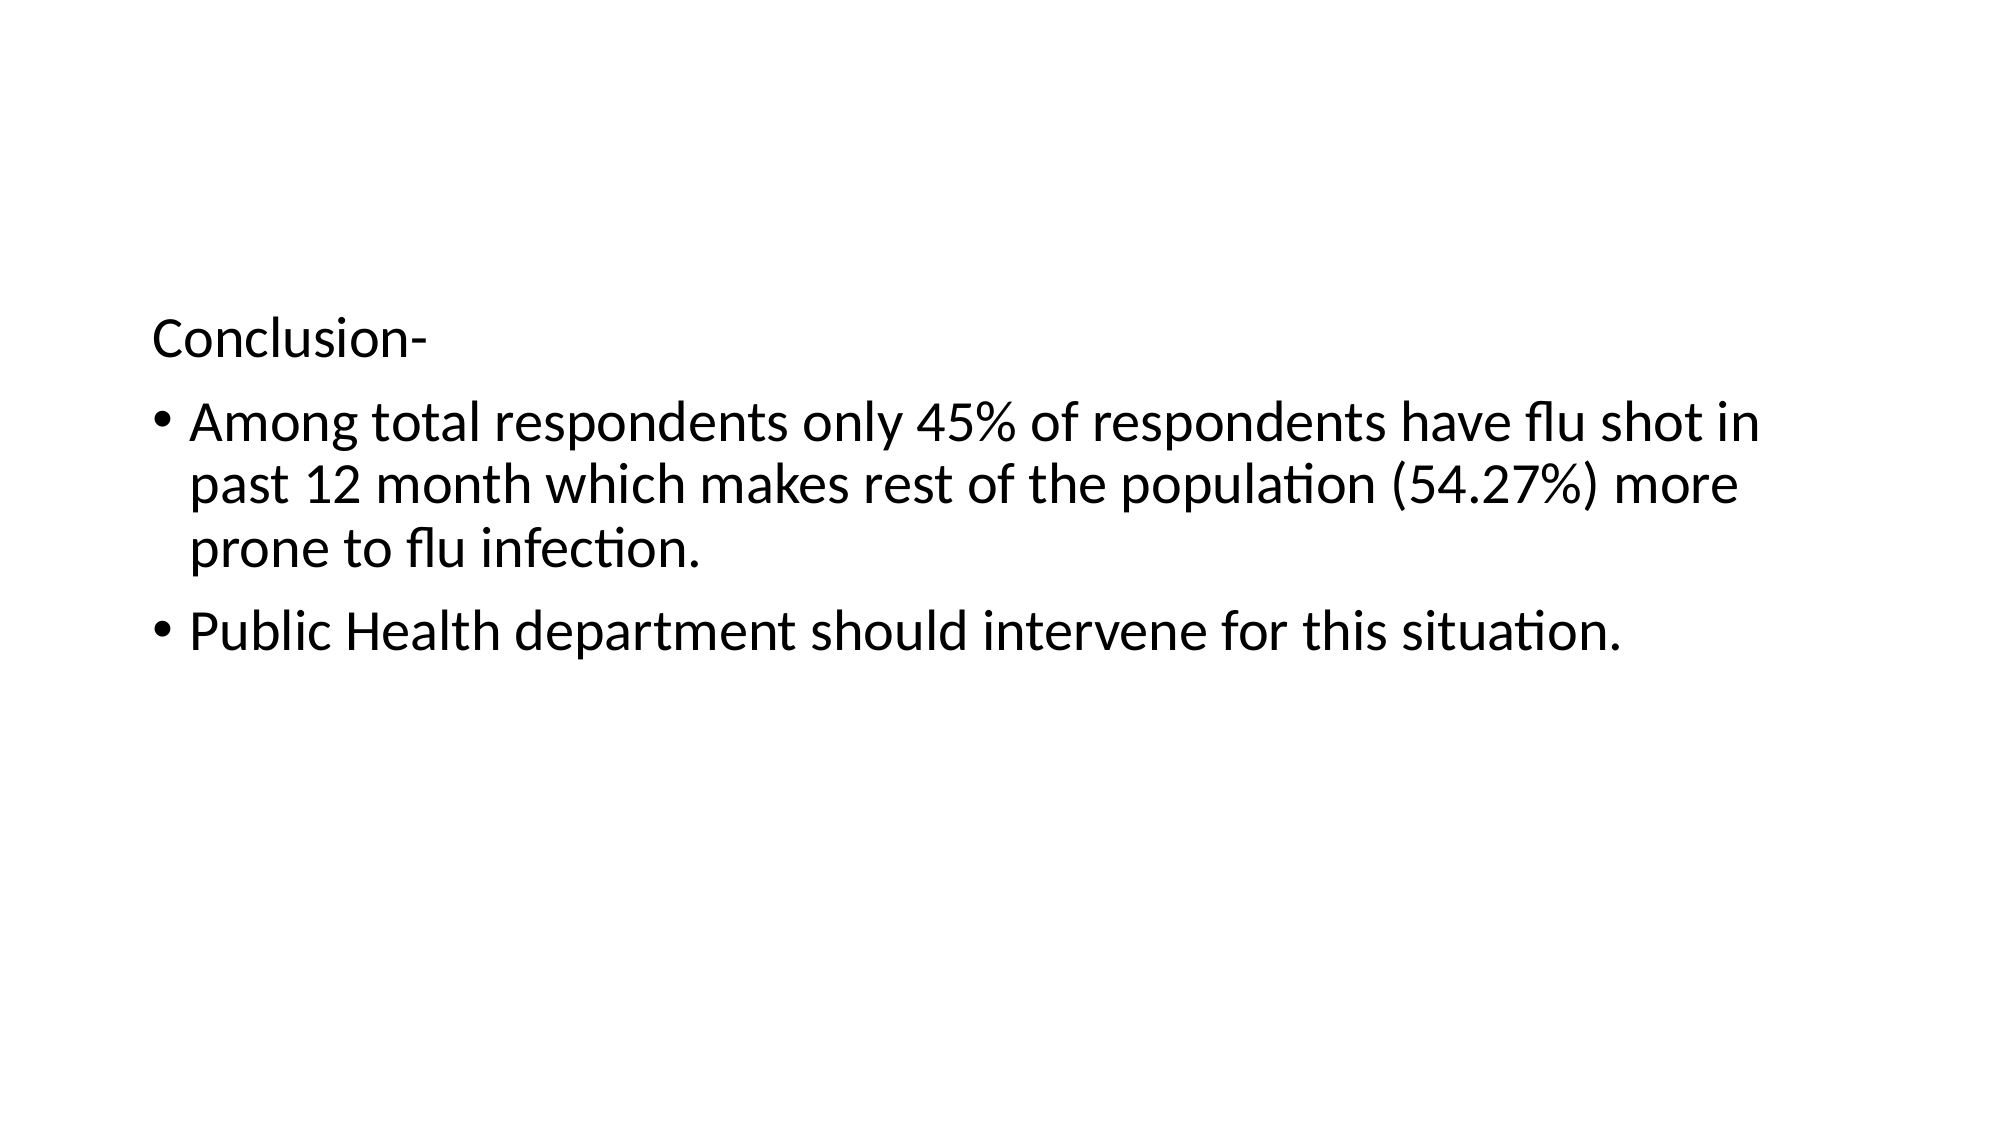

#
Conclusion-
Among total respondents only 45% of respondents have flu shot in past 12 month which makes rest of the population (54.27%) more prone to flu infection.
Public Health department should intervene for this situation.